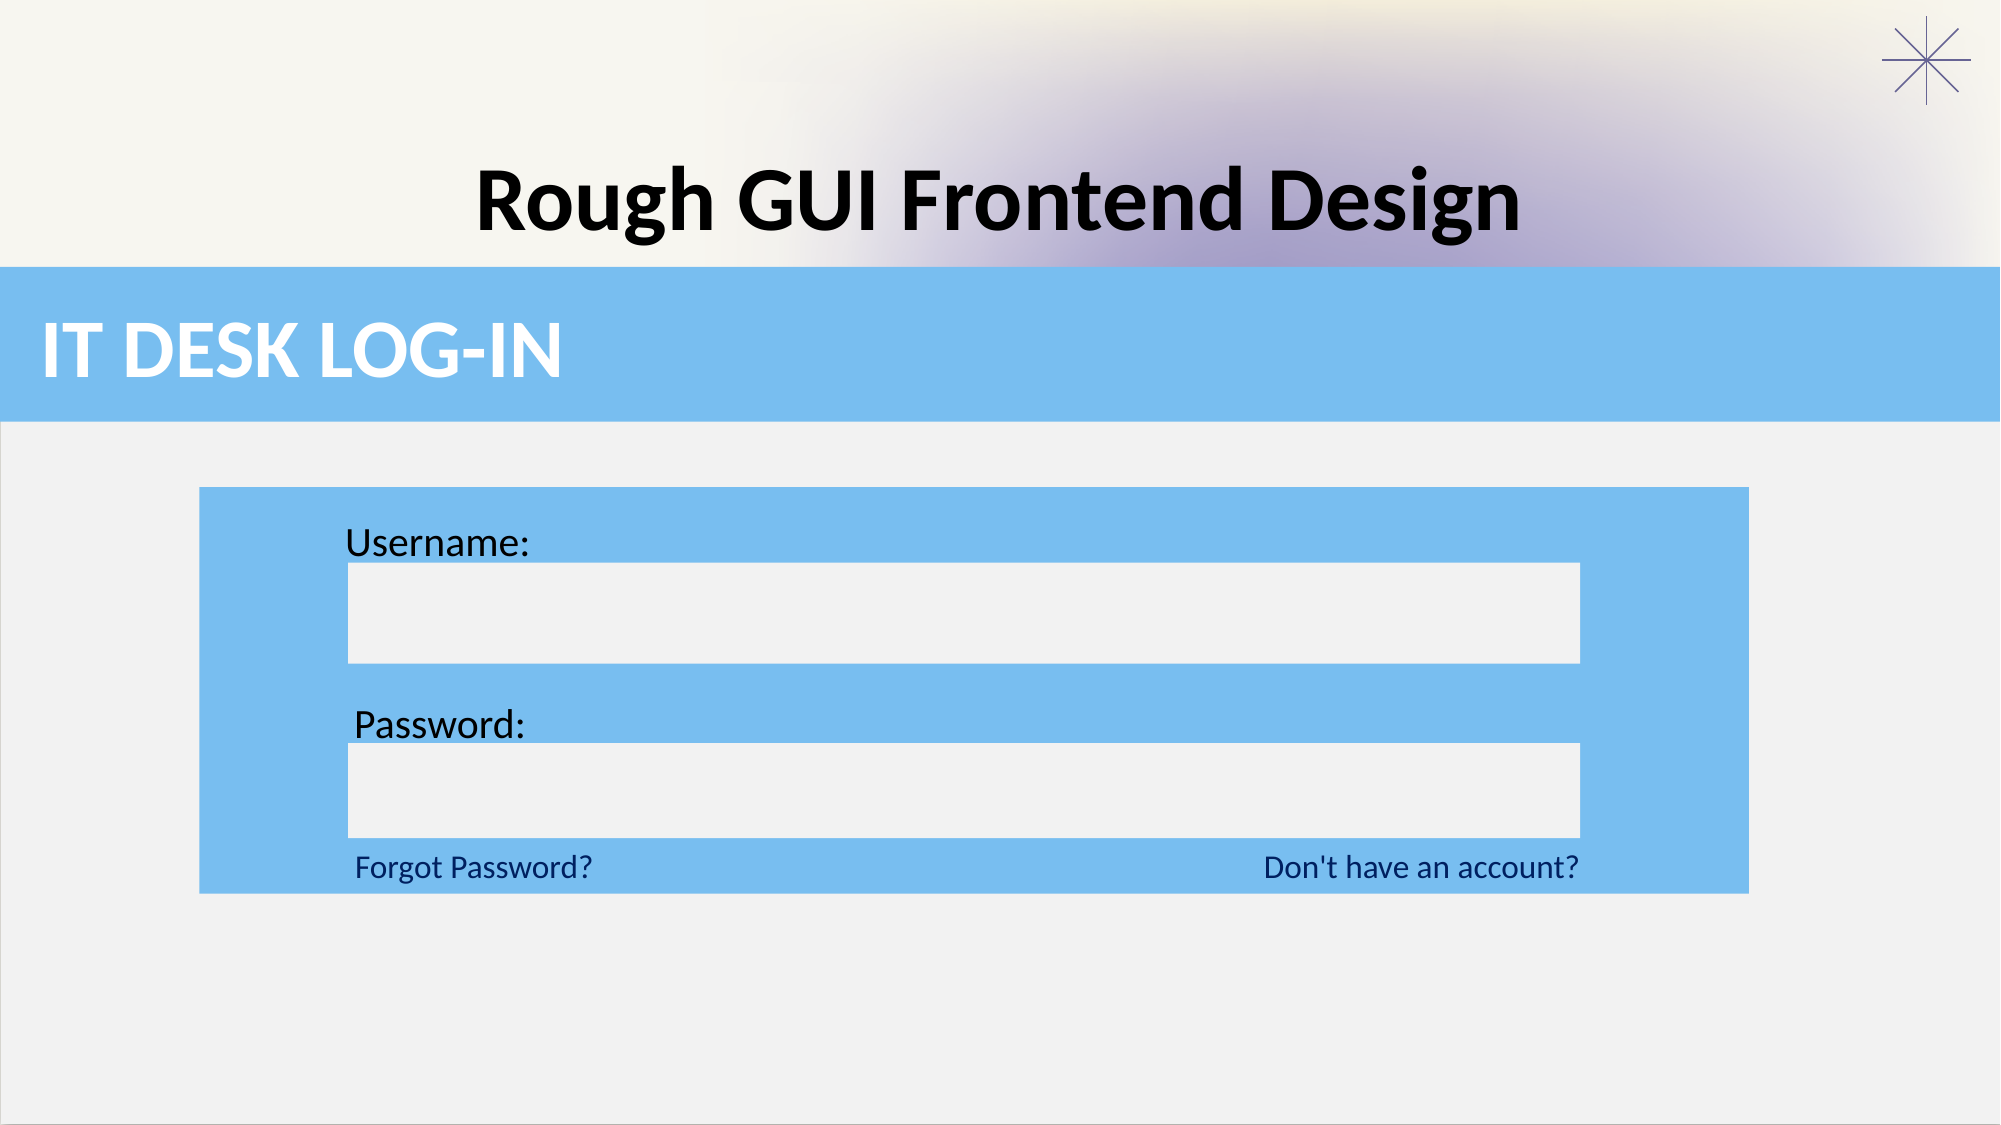

# Rough GUI Frontend Design

IT DESK LOG-IN

Username:

Password:

Forgot Password?
Don't have an account?